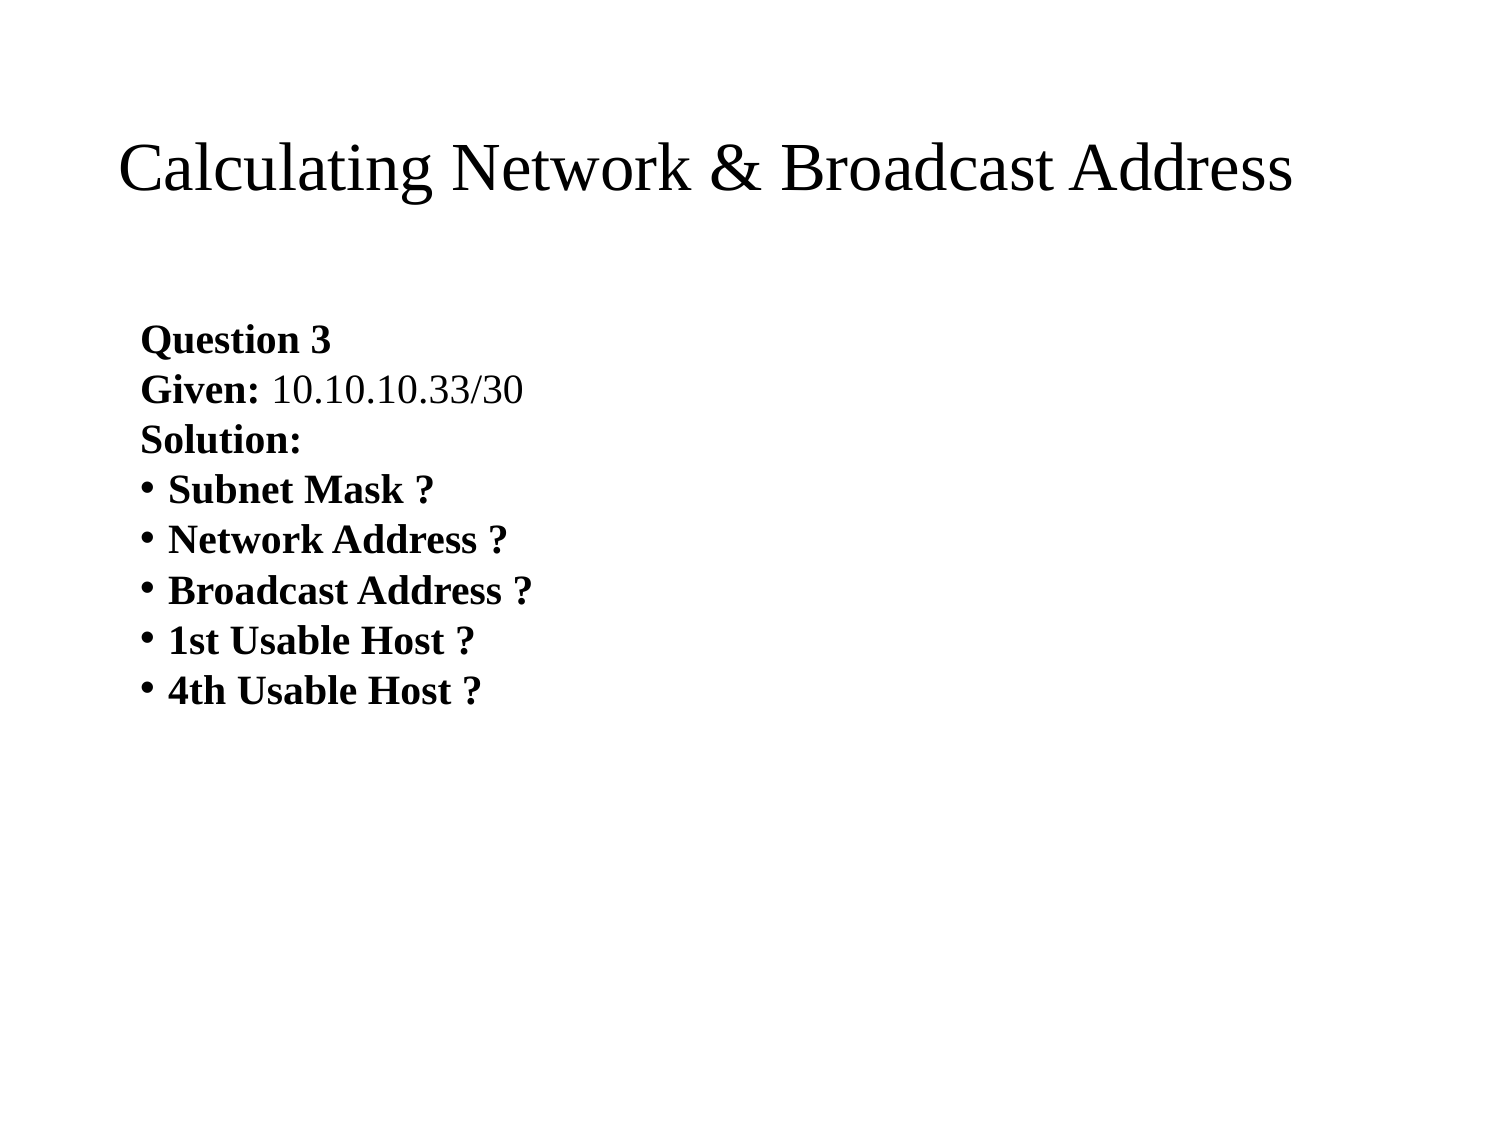

# Calculating Network & Broadcast Address
Question 3
Given: 10.10.10.33/30
Solution:
Subnet Mask ?
Network Address ?
Broadcast Address ?
1st Usable Host ?
4th Usable Host ?